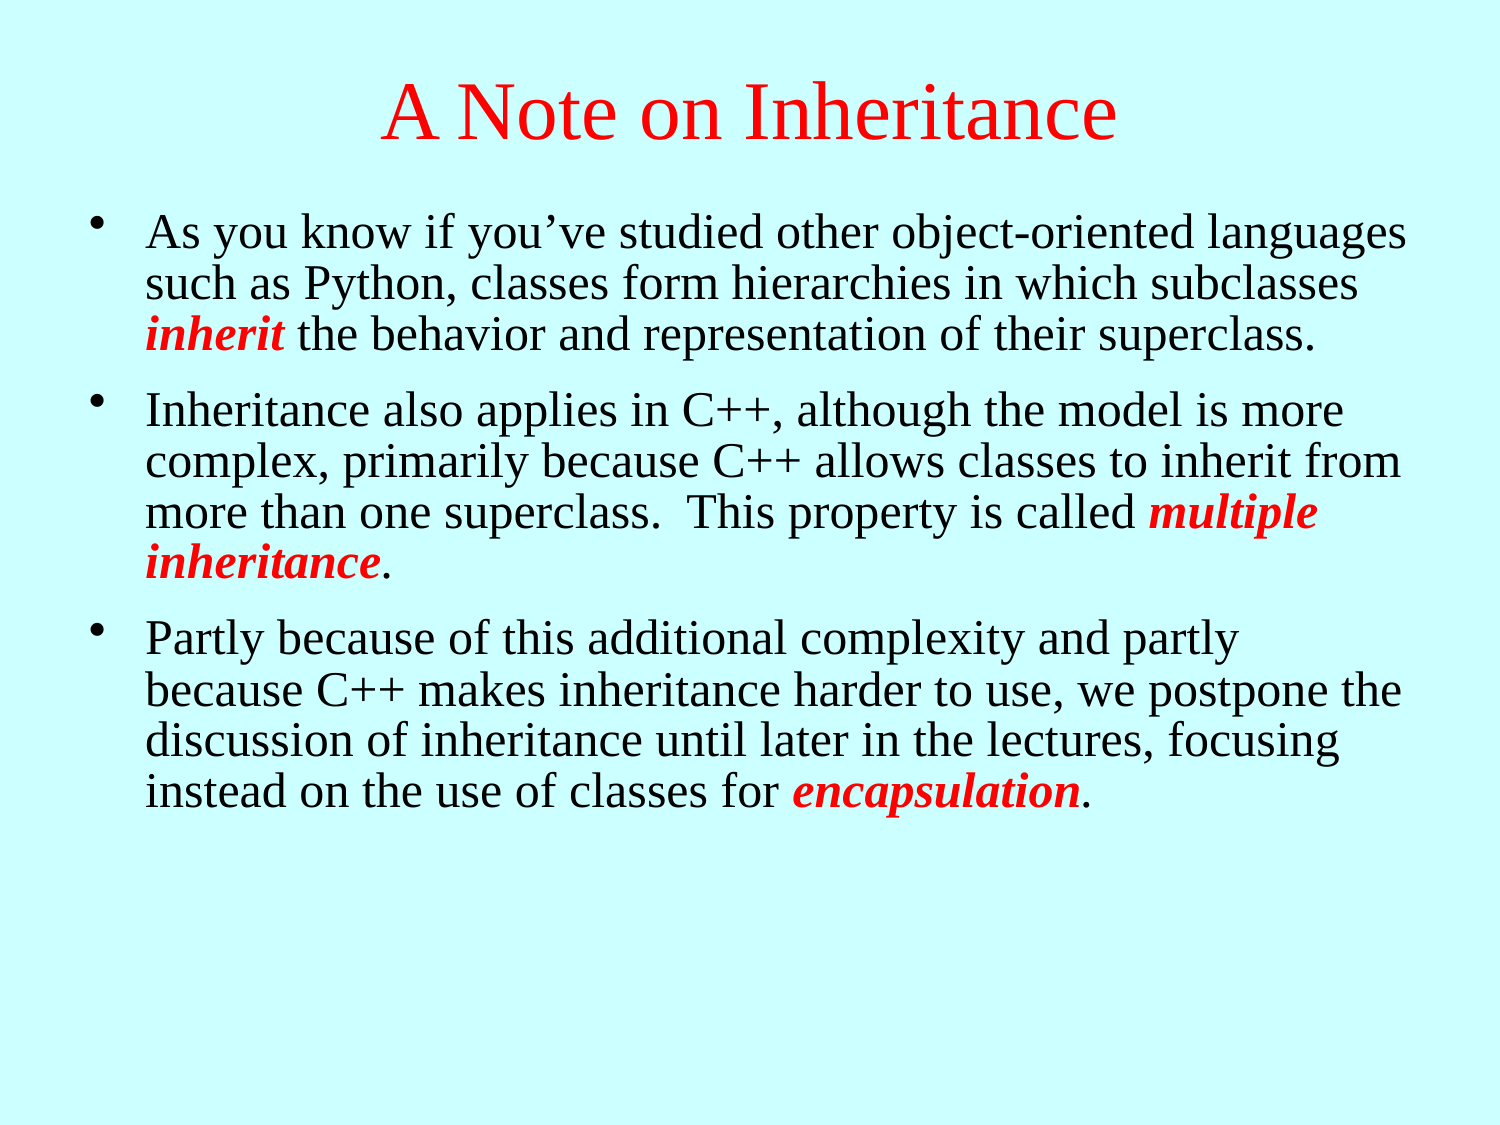

# A Note on Inheritance
As you know if you’ve studied other object-oriented languages such as Python, classes form hierarchies in which subclasses inherit the behavior and representation of their superclass.
Inheritance also applies in C++, although the model is more complex, primarily because C++ allows classes to inherit from more than one superclass.  This property is called multiple inheritance.
Partly because of this additional complexity and partly because C++ makes inheritance harder to use, we postpone the discussion of inheritance until later in the lectures, focusing instead on the use of classes for encapsulation.